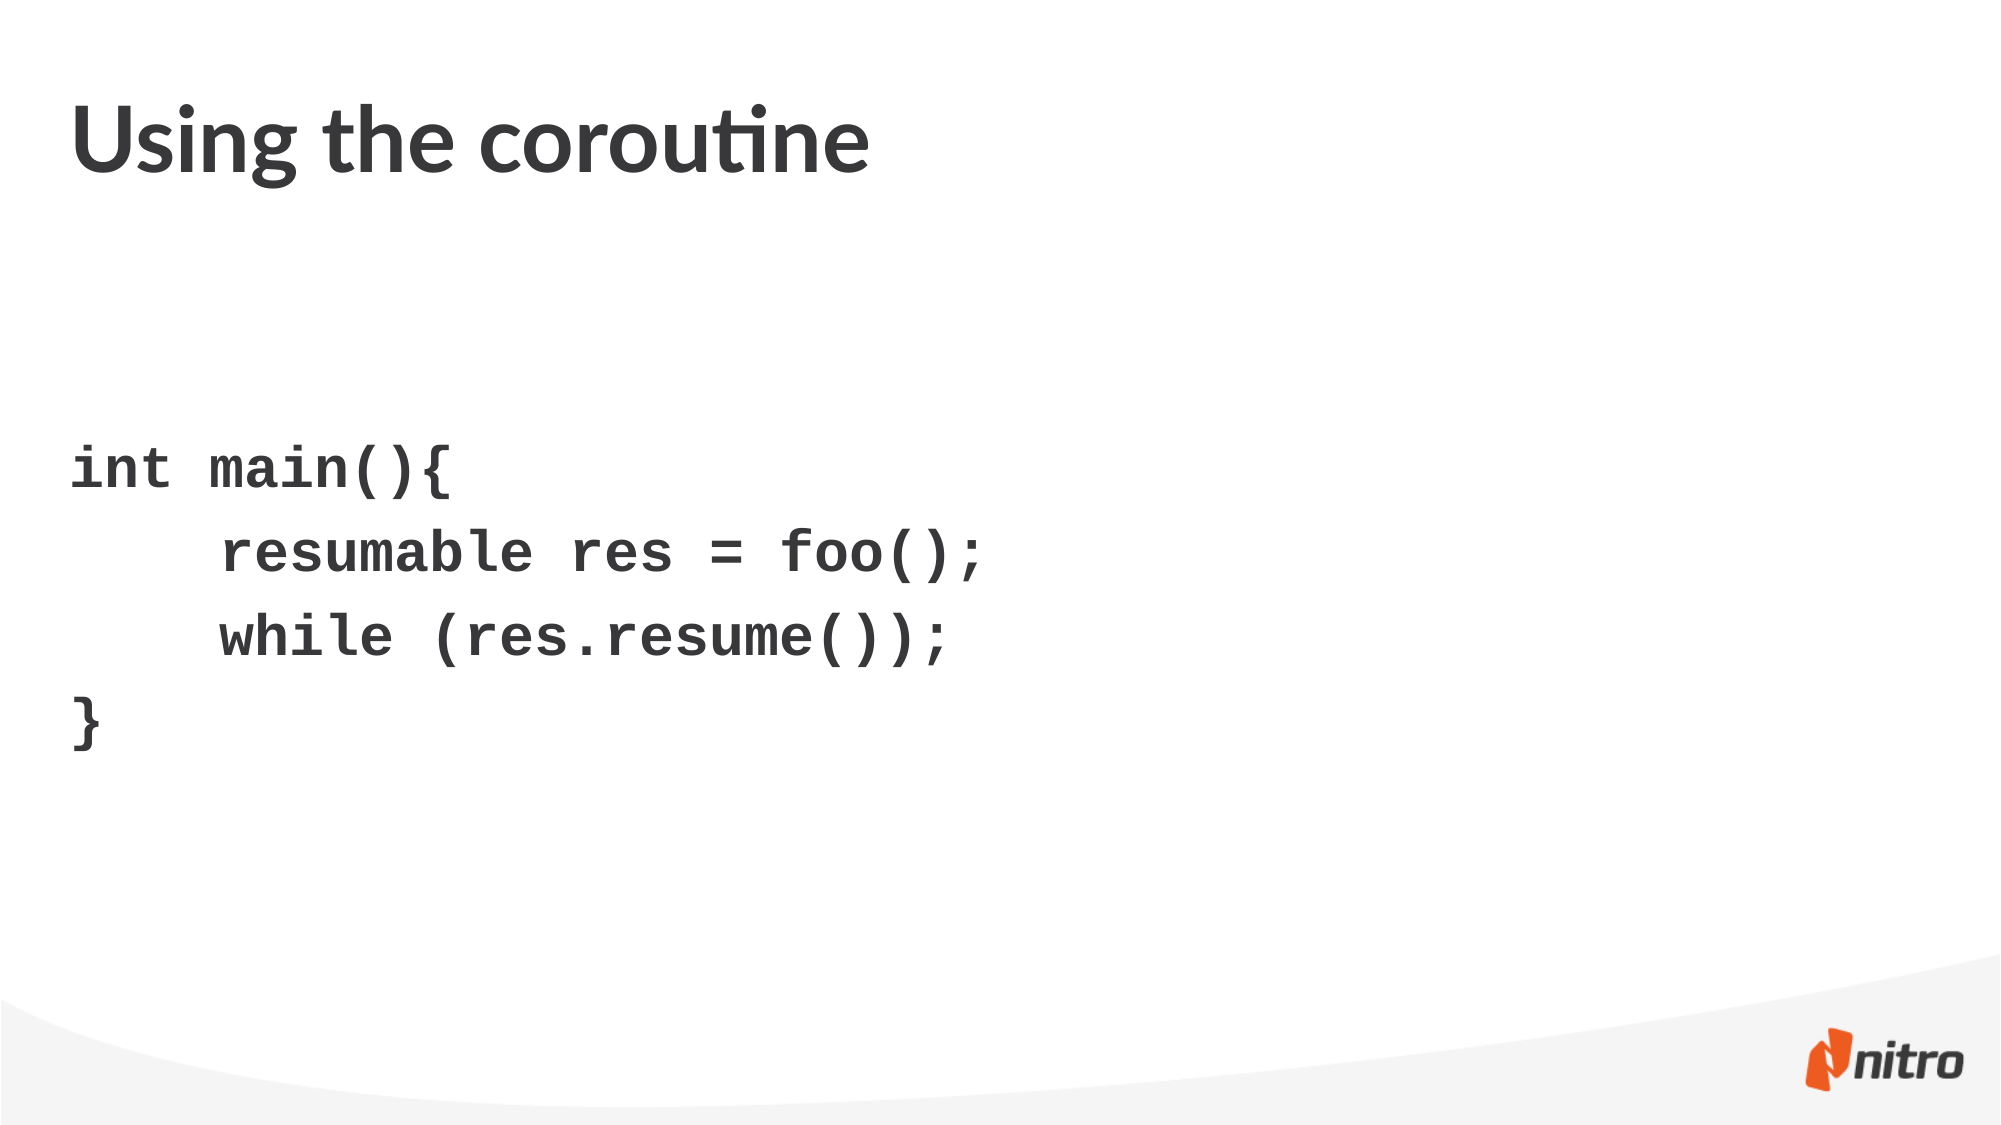

# Using the coroutine

int main(){
	resumable res = foo();
	while (res.resume());
}